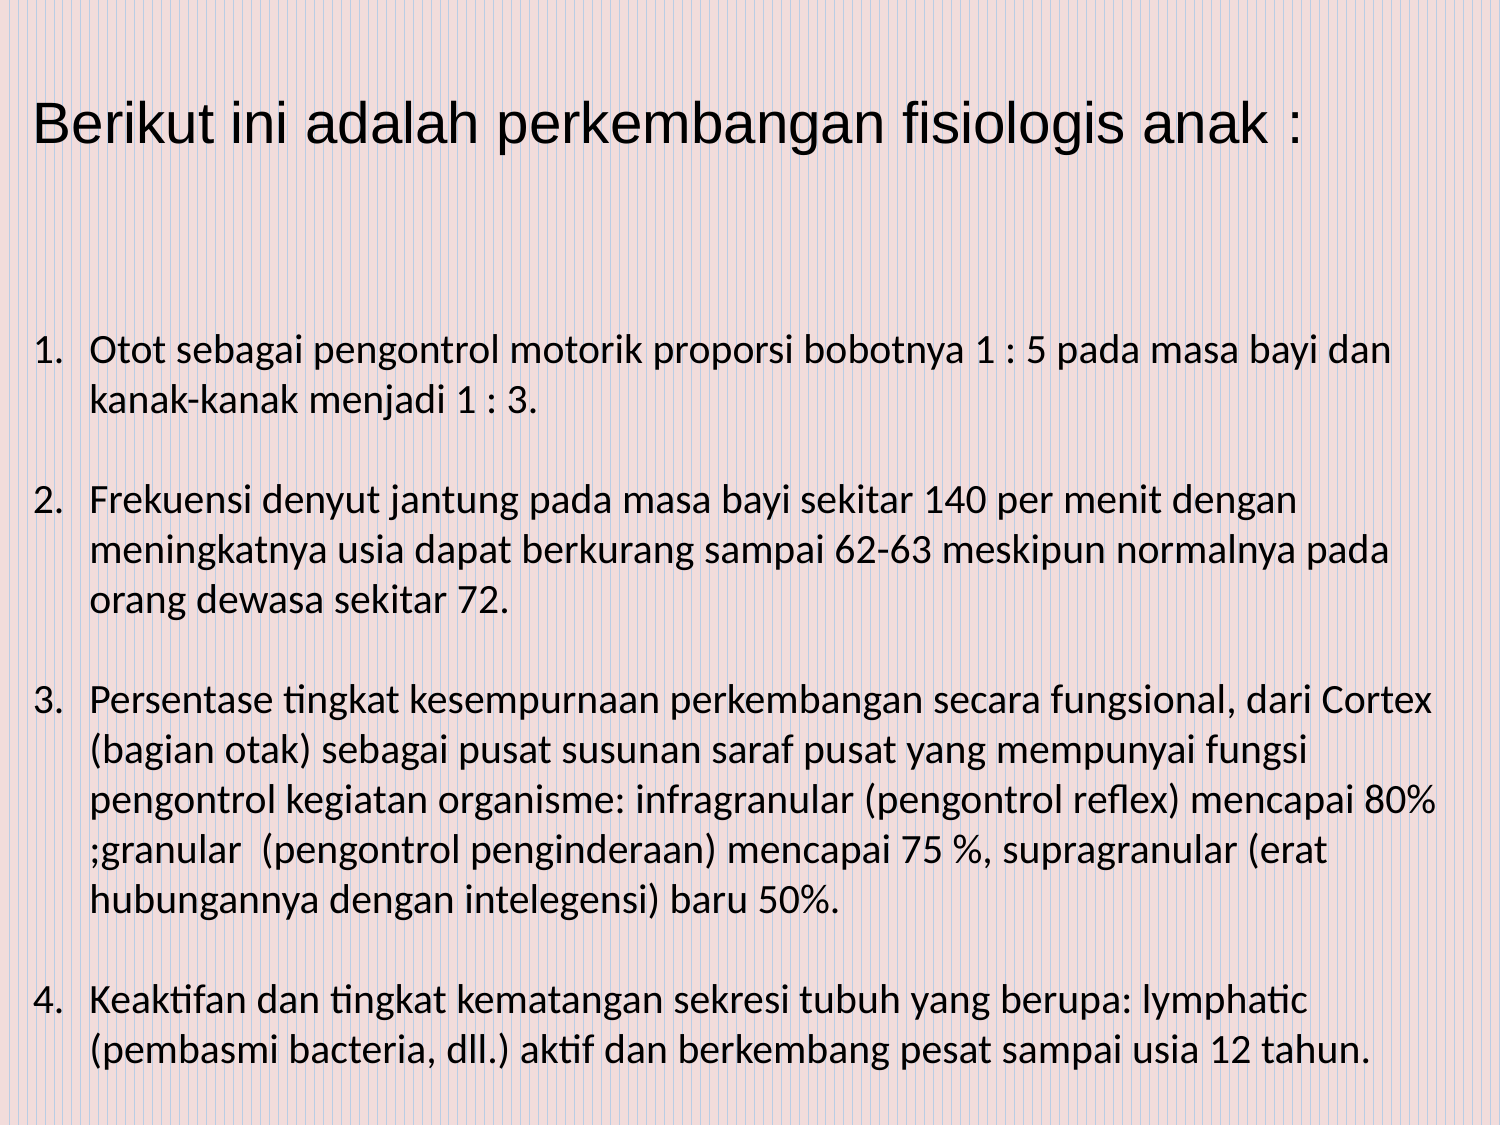

Berikut ini adalah perkembangan fisiologis anak :
Otot sebagai pengontrol motorik proporsi bobotnya 1 : 5 pada masa bayi dan kanak-kanak menjadi 1 : 3.

Frekuensi denyut jantung pada masa bayi sekitar 140 per menit dengan meningkatnya usia dapat berkurang sampai 62-63 meskipun normalnya pada orang dewasa sekitar 72.

Persentase tingkat kesempurnaan perkembangan secara fungsional, dari Cortex (bagian otak) sebagai pusat susunan saraf pusat yang mempunyai fungsi pengontrol kegiatan organisme: infragranular (pengontrol reflex) mencapai 80% ;granular  (pengontrol penginderaan) mencapai 75 %, supragranular (erat hubungannya dengan intelegensi) baru 50%.

Keaktifan dan tingkat kematangan sekresi tubuh yang berupa: lymphatic (pembasmi bacteria, dll.) aktif dan berkembang pesat sampai usia 12 tahun.